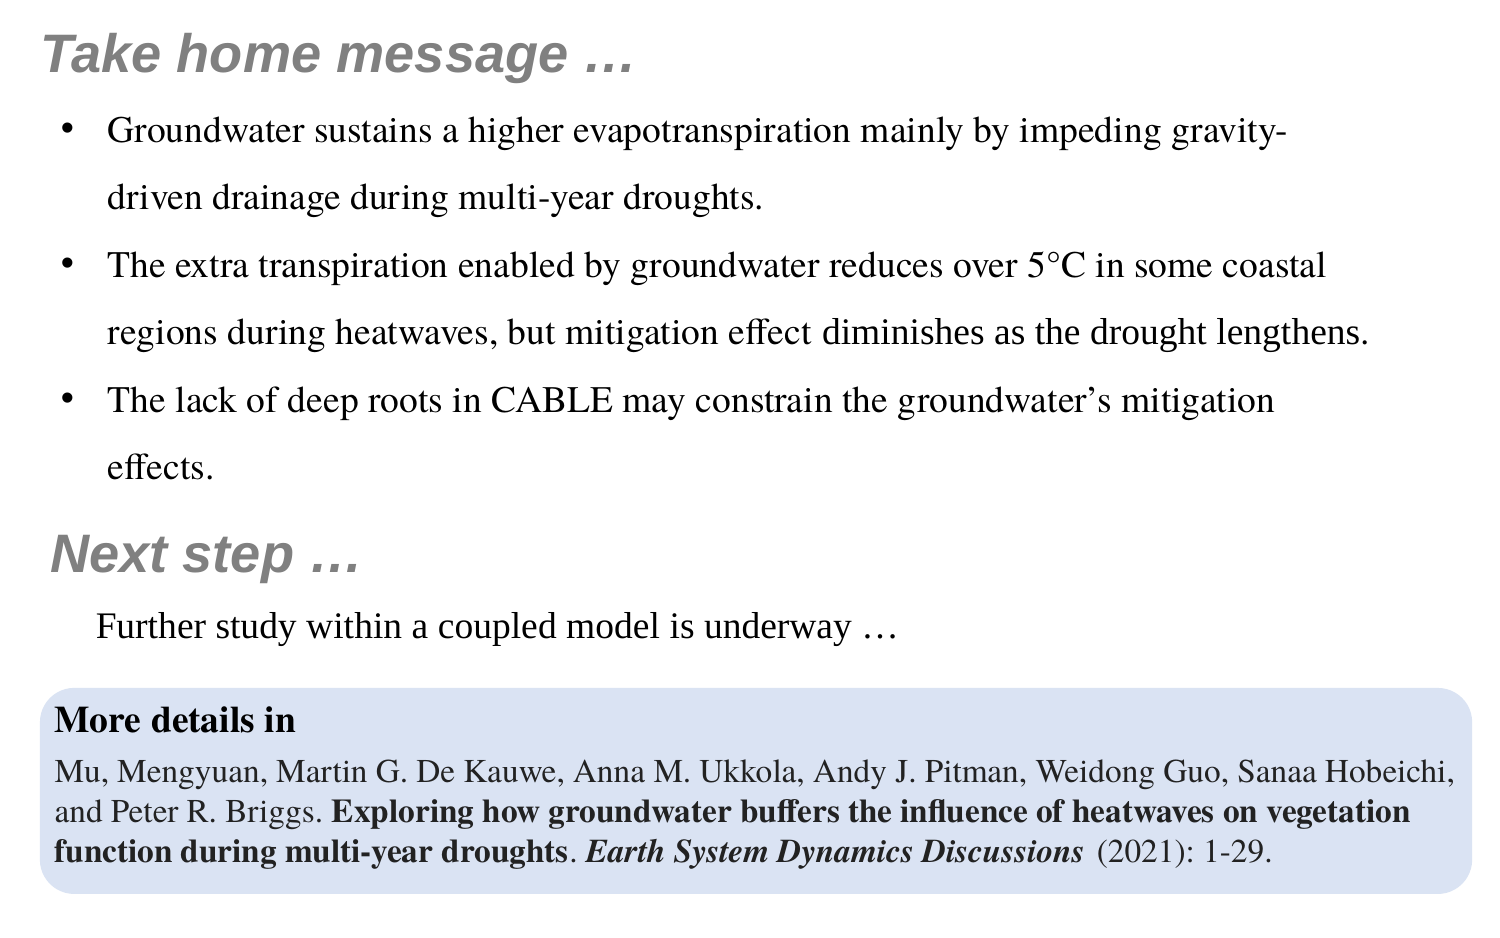

# Take home message …
Groundwater sustains a higher evapotranspiration mainly by impeding gravity-driven drainage during multi-year droughts.
The extra transpiration enabled by groundwater reduces over 5°C in some coastal regions during heatwaves, but mitigation effect diminishes as the drought lengthens.
The lack of deep roots in CABLE may constrain the groundwater’s mitigation effects.

Next step …
Further study within a coupled model is underway …

More details in
Mu, Mengyuan, Martin G. De Kauwe, Anna M. Ukkola, Andy J. Pitman, Weidong Guo, Sanaa Hobeichi, and Peter R. Briggs. Exploring how groundwater buffers the influence of heatwaves on vegetation function during multi-year droughts. Earth System Dynamics Discussions (2021): 1-29.